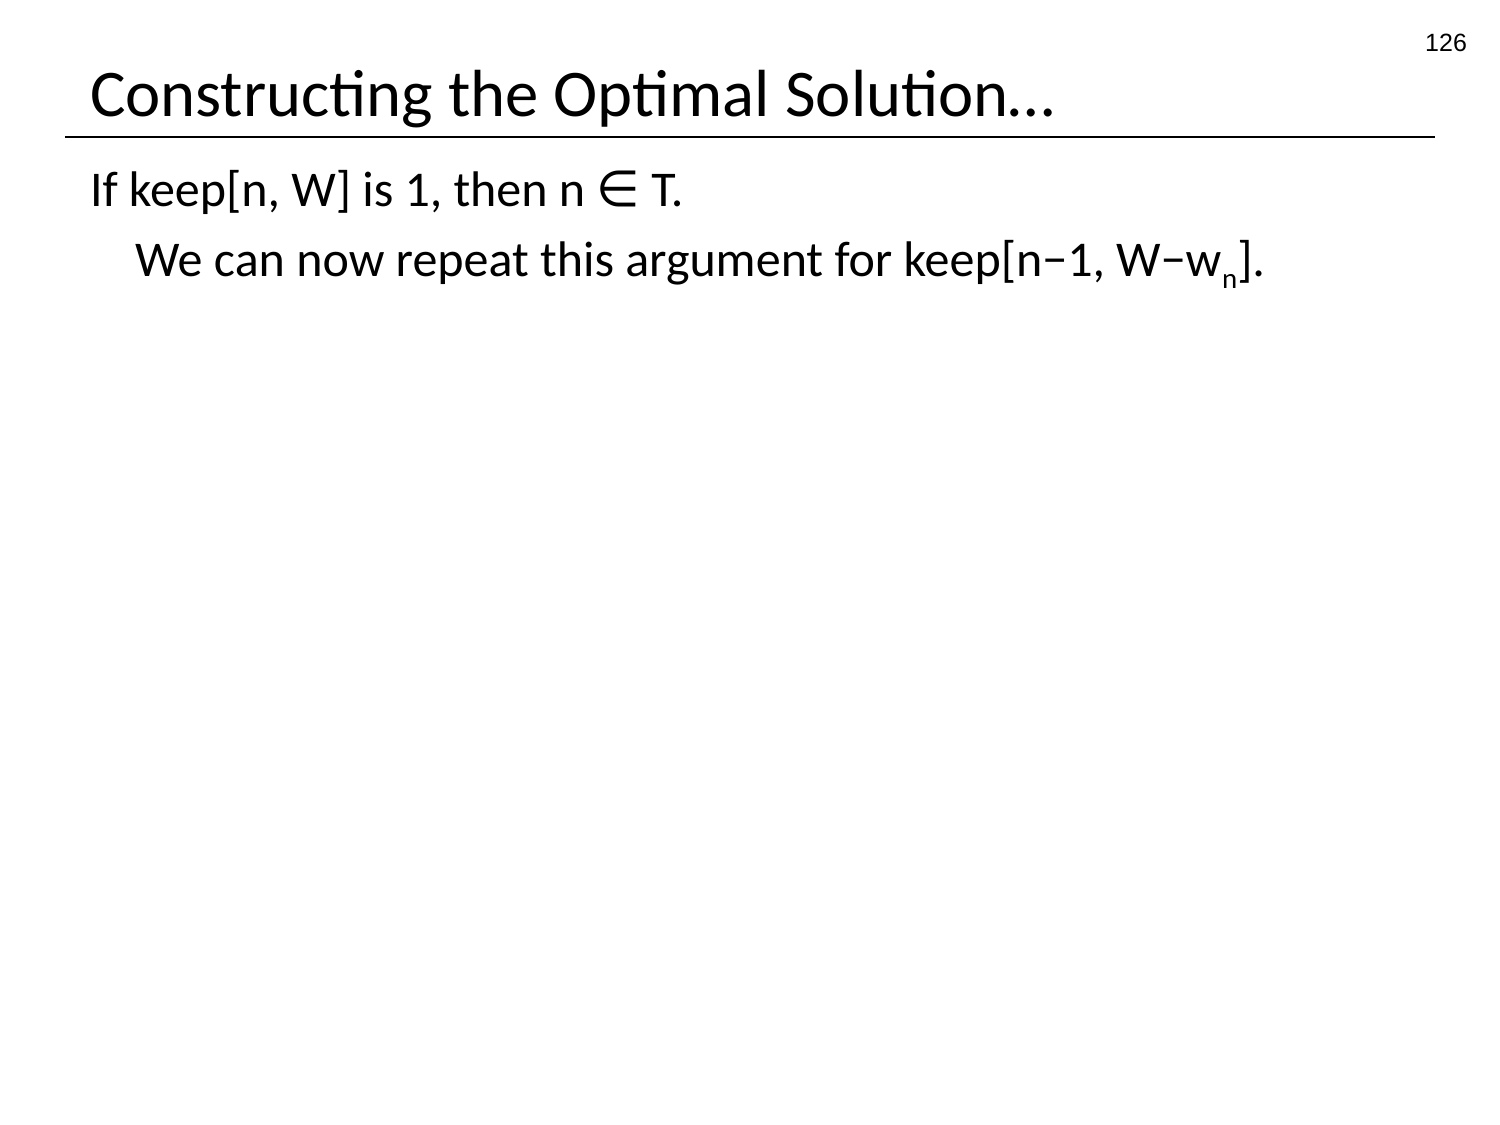

126
# Constructing the Optimal Solution…
If keep[n, W] is 1, then n ∈ T.
    We can now repeat this argument for keep[n−1, W−wn].